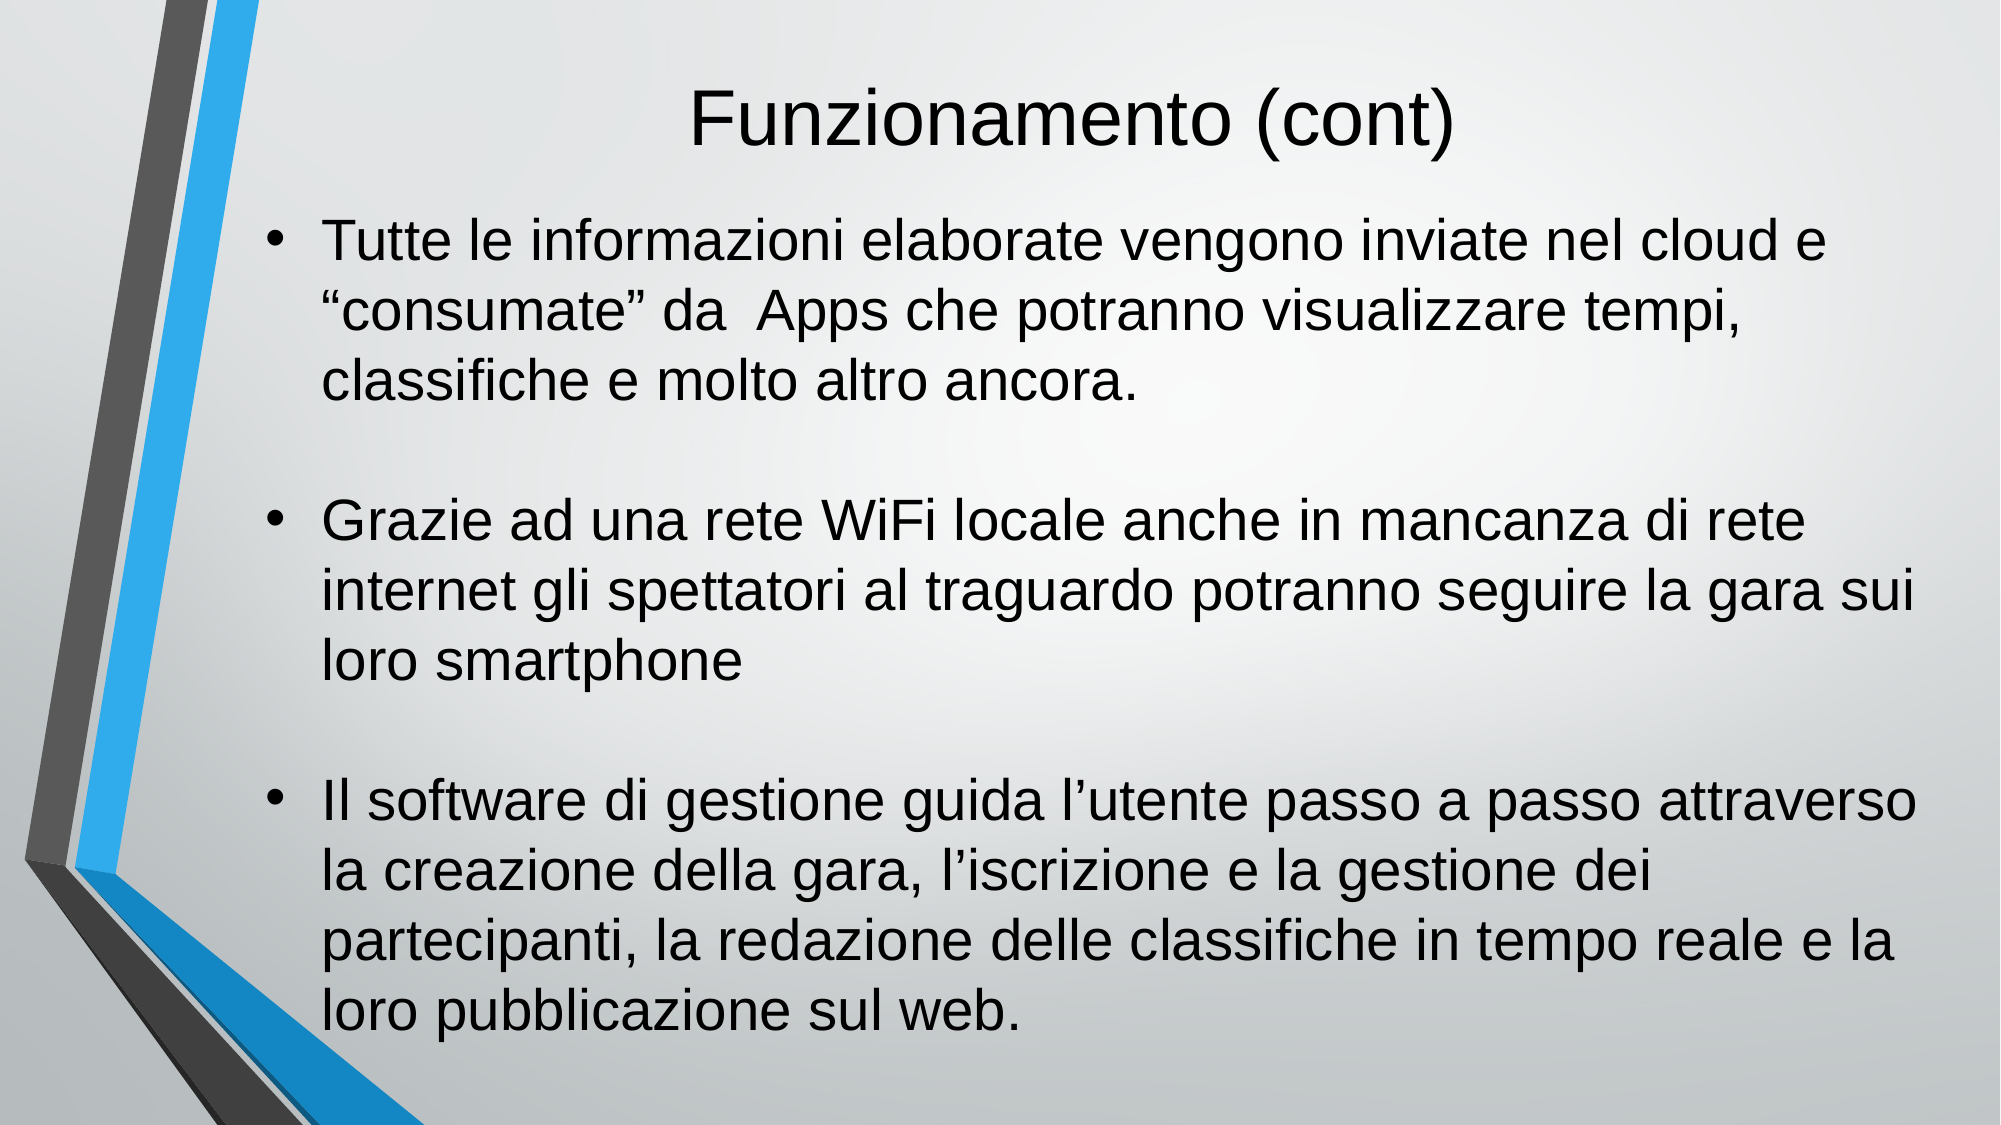

# Funzionamento (cont)
Tutte le informazioni elaborate vengono inviate nel cloud e “consumate” da  Apps che potranno visualizzare tempi, classifiche e molto altro ancora.

Grazie ad una rete WiFi locale anche in mancanza di rete internet gli spettatori al traguardo potranno seguire la gara sui loro smartphone

Il software di gestione guida l’utente passo a passo attraverso la creazione della gara, l’iscrizione e la gestione dei partecipanti, la redazione delle classifiche in tempo reale e la loro pubblicazione sul web.